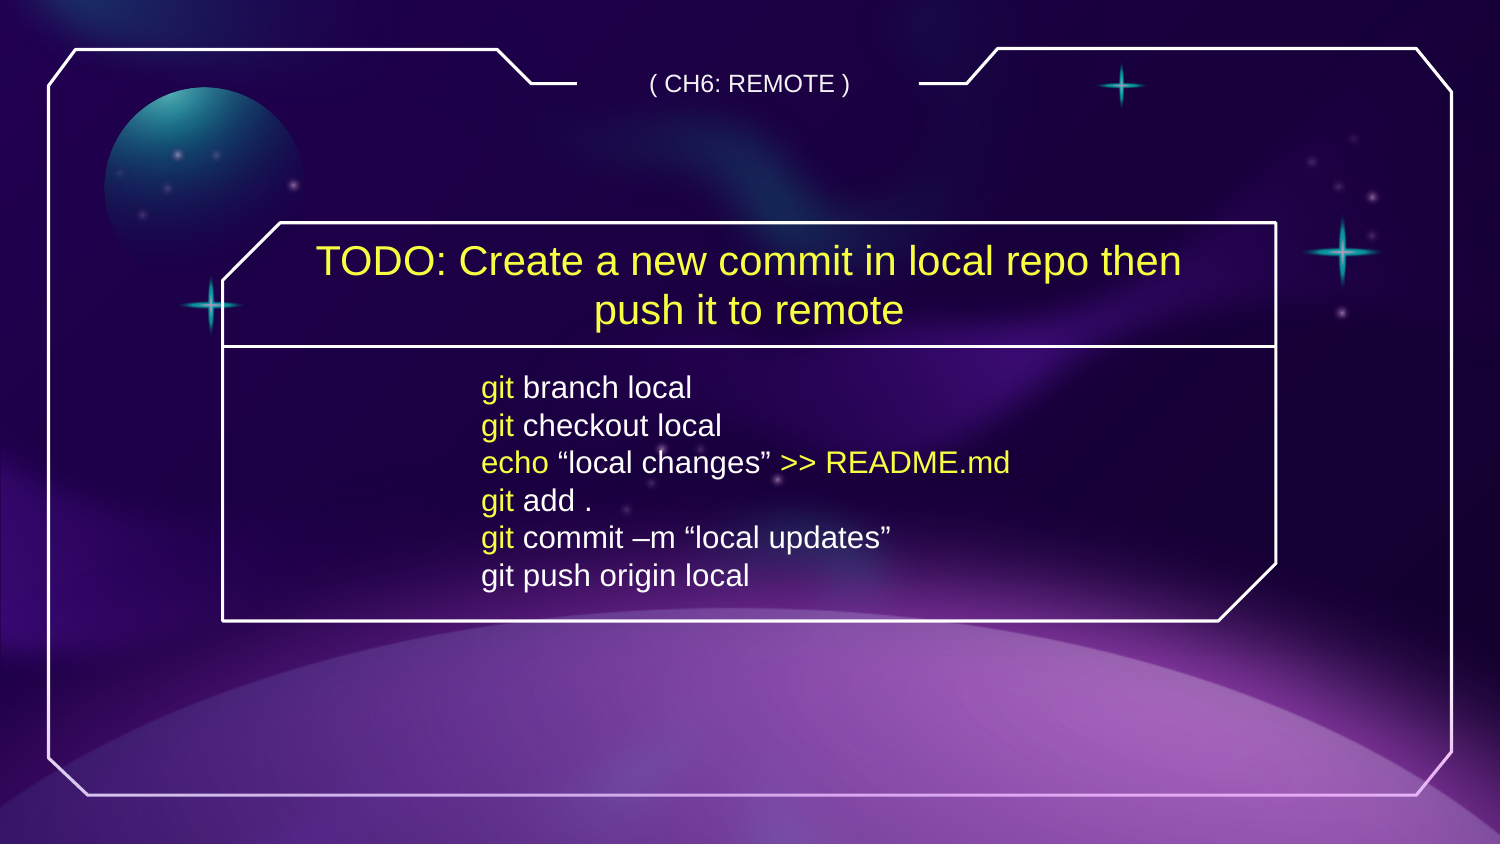

( CH6: REMOTE )

# TODO: Create a new commit in local repo then push it to remote
git branch local
git checkout local
echo “local changes” >> README.md
git add .
git commit –m “local updates”
git push origin local